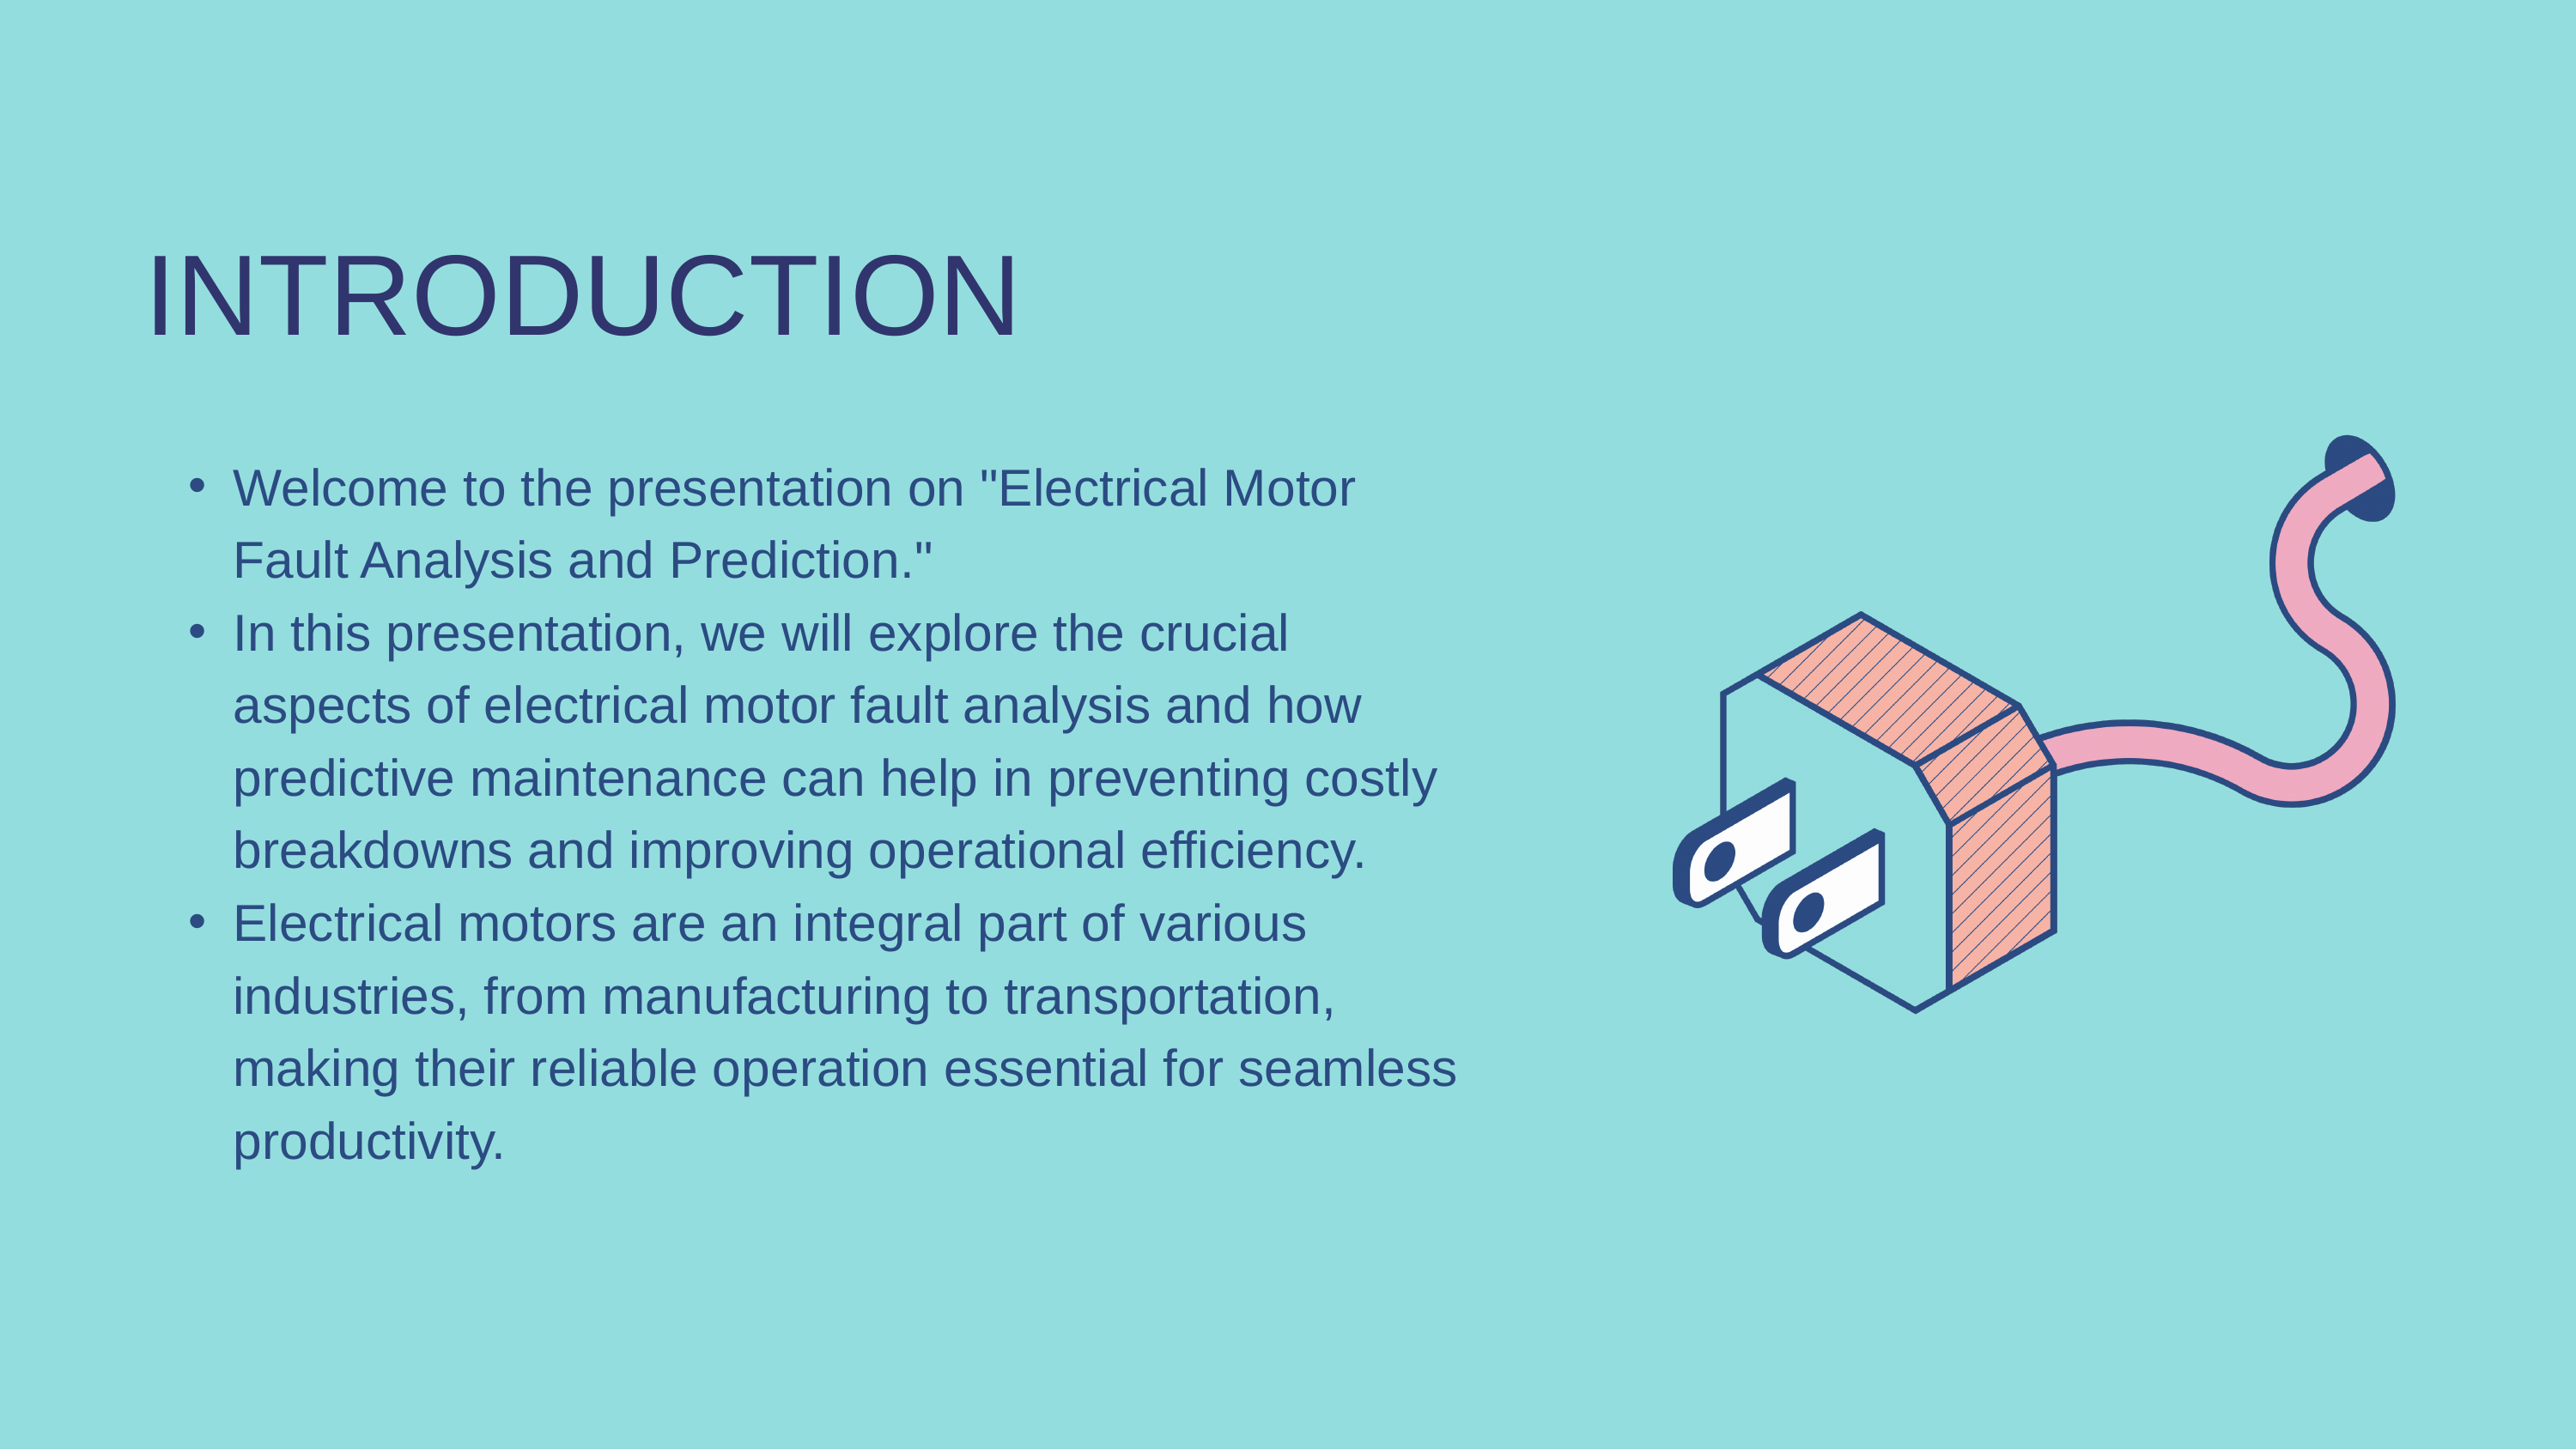

INTRODUCTION
Welcome to the presentation on "Electrical Motor Fault Analysis and Prediction."
In this presentation, we will explore the crucial aspects of electrical motor fault analysis and how predictive maintenance can help in preventing costly breakdowns and improving operational efficiency.
Electrical motors are an integral part of various industries, from manufacturing to transportation, making their reliable operation essential for seamless productivity.